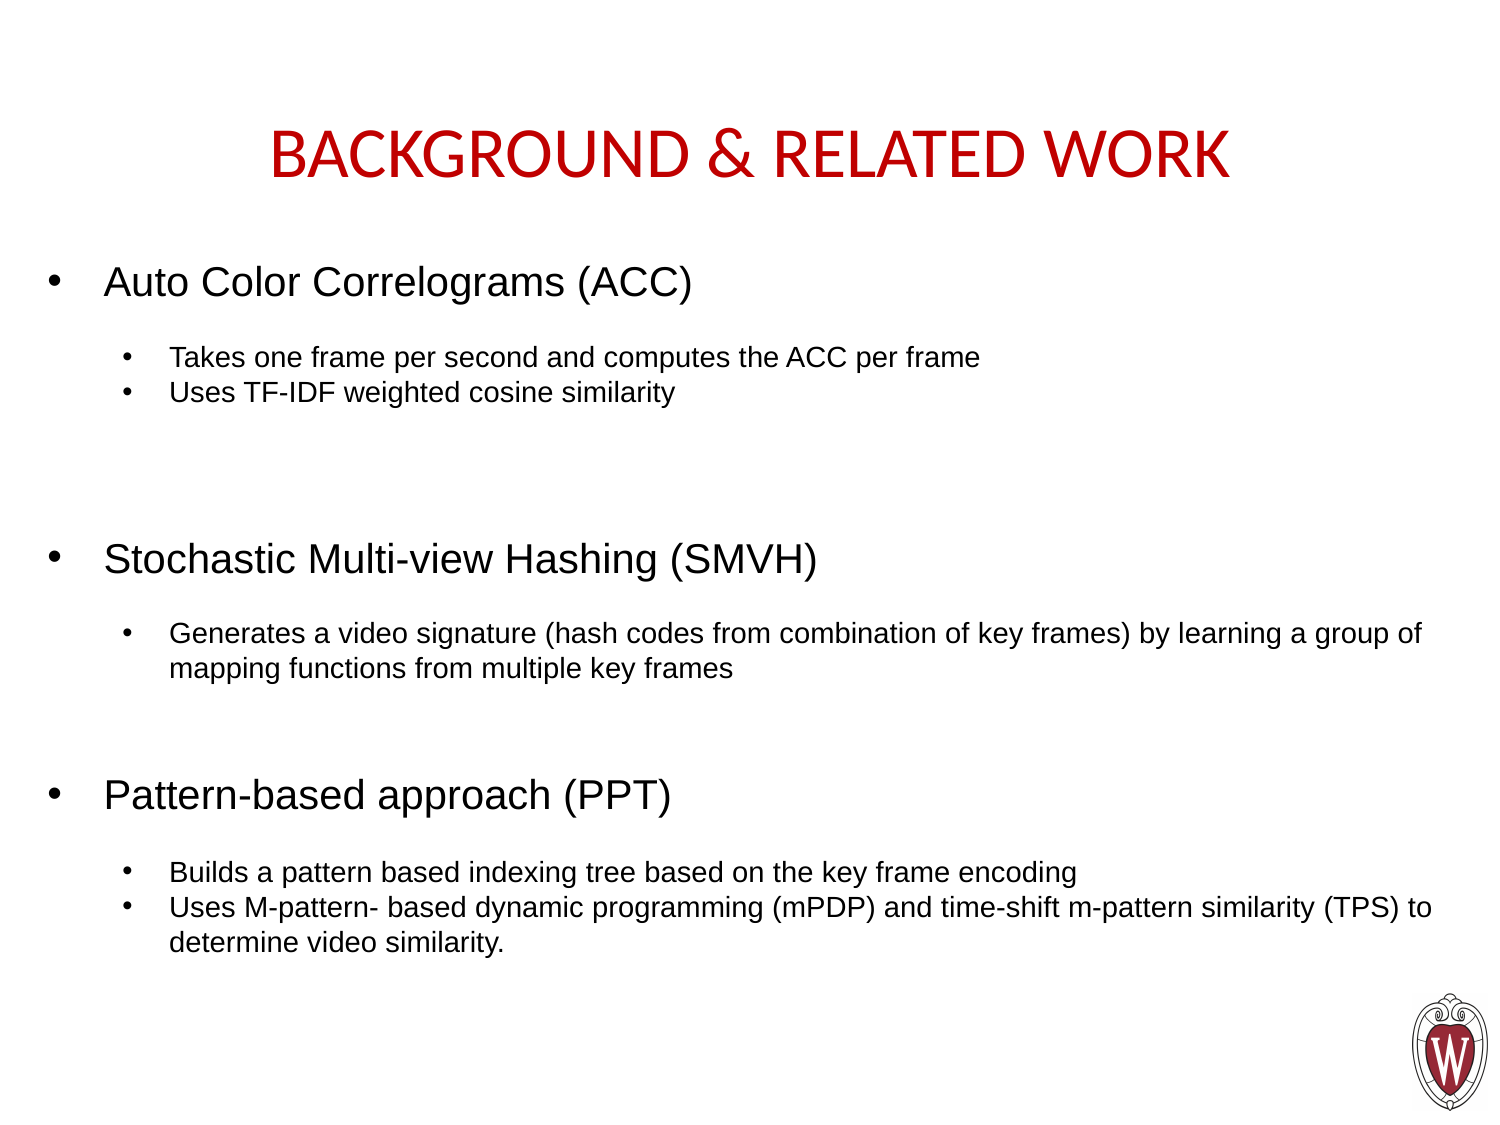

# BACKGROUND & RELATED WORK
Auto Color Correlograms (ACC)
Takes one frame per second and computes the ACC per frame
Uses TF-IDF weighted cosine similarity

Stochastic Multi-view Hashing (SMVH)
Generates a video signature (hash codes from combination of key frames) by learning a group of mapping functions from multiple key frames

Pattern-based approach (PPT)

Builds a pattern based indexing tree based on the key frame encoding
Uses M-pattern- based dynamic programming (mPDP) and time-shift m-pattern similarity (TPS) to determine video similarity.